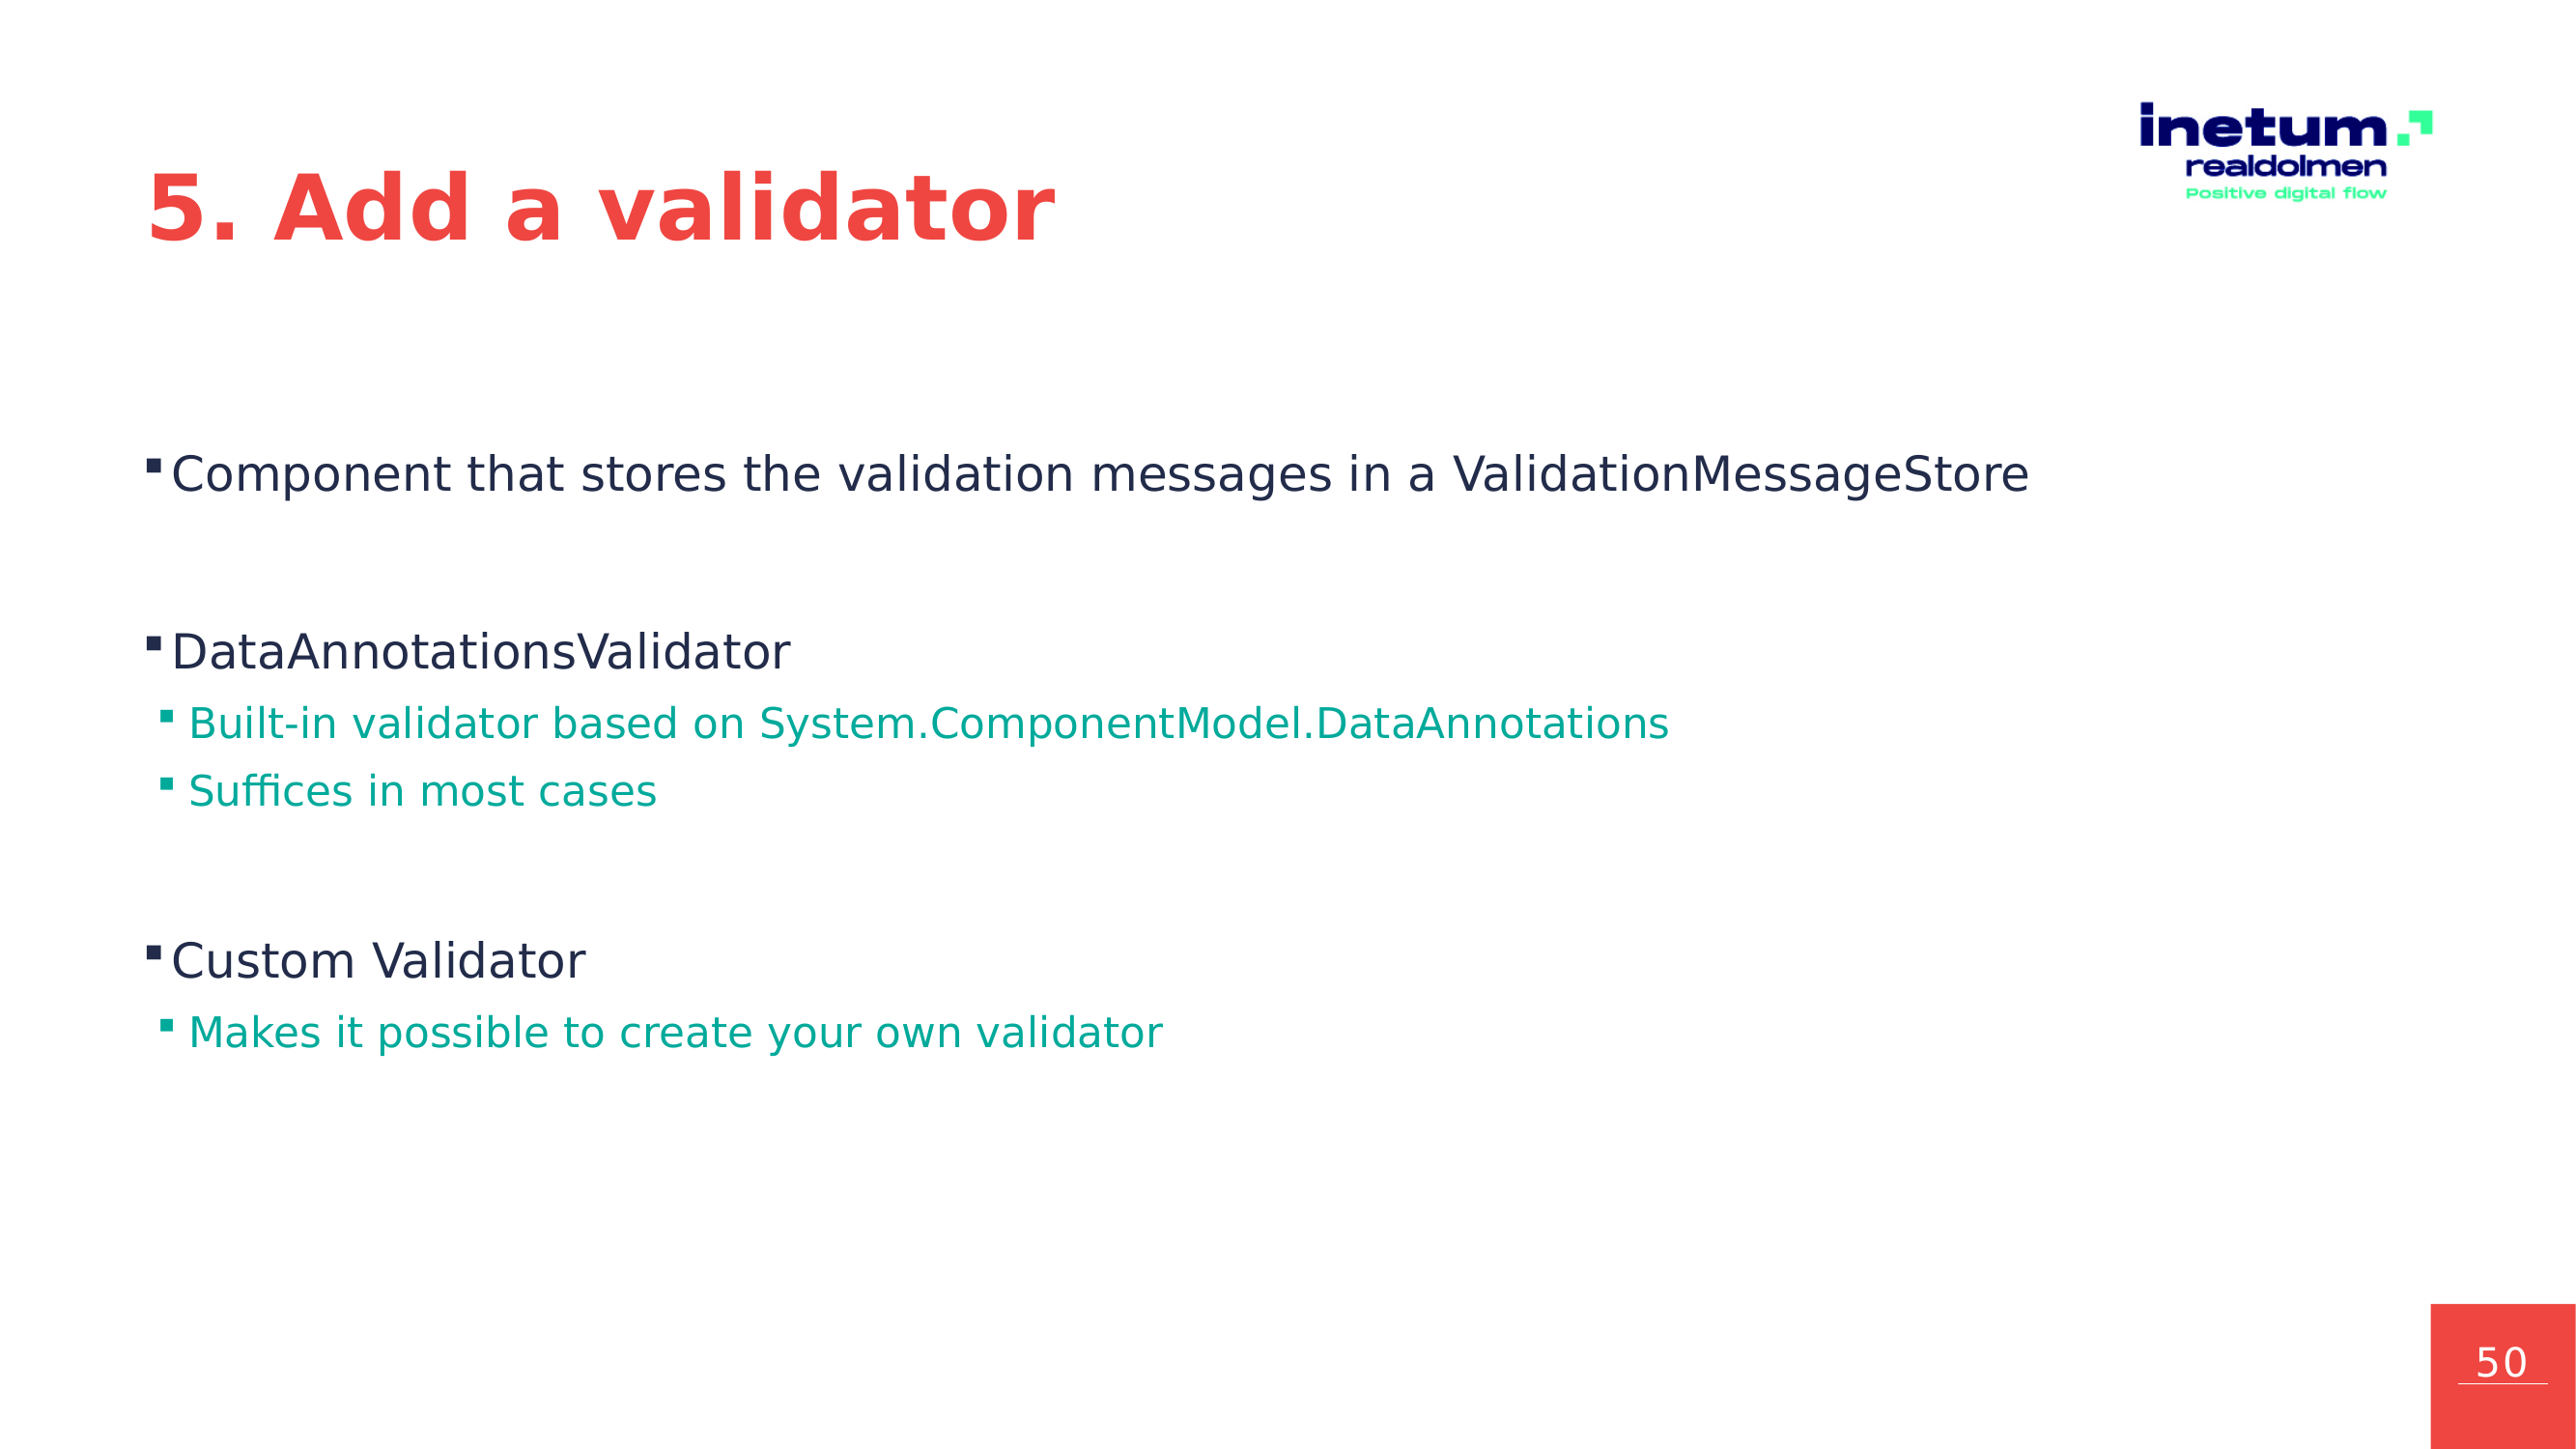

# 5. Add a validator
Component that stores the validation messages in a ValidationMessageStore

DataAnnotationsValidator
Built-in validator based on System.ComponentModel.DataAnnotations
Suffices in most cases

Custom Validator
Makes it possible to create your own validator